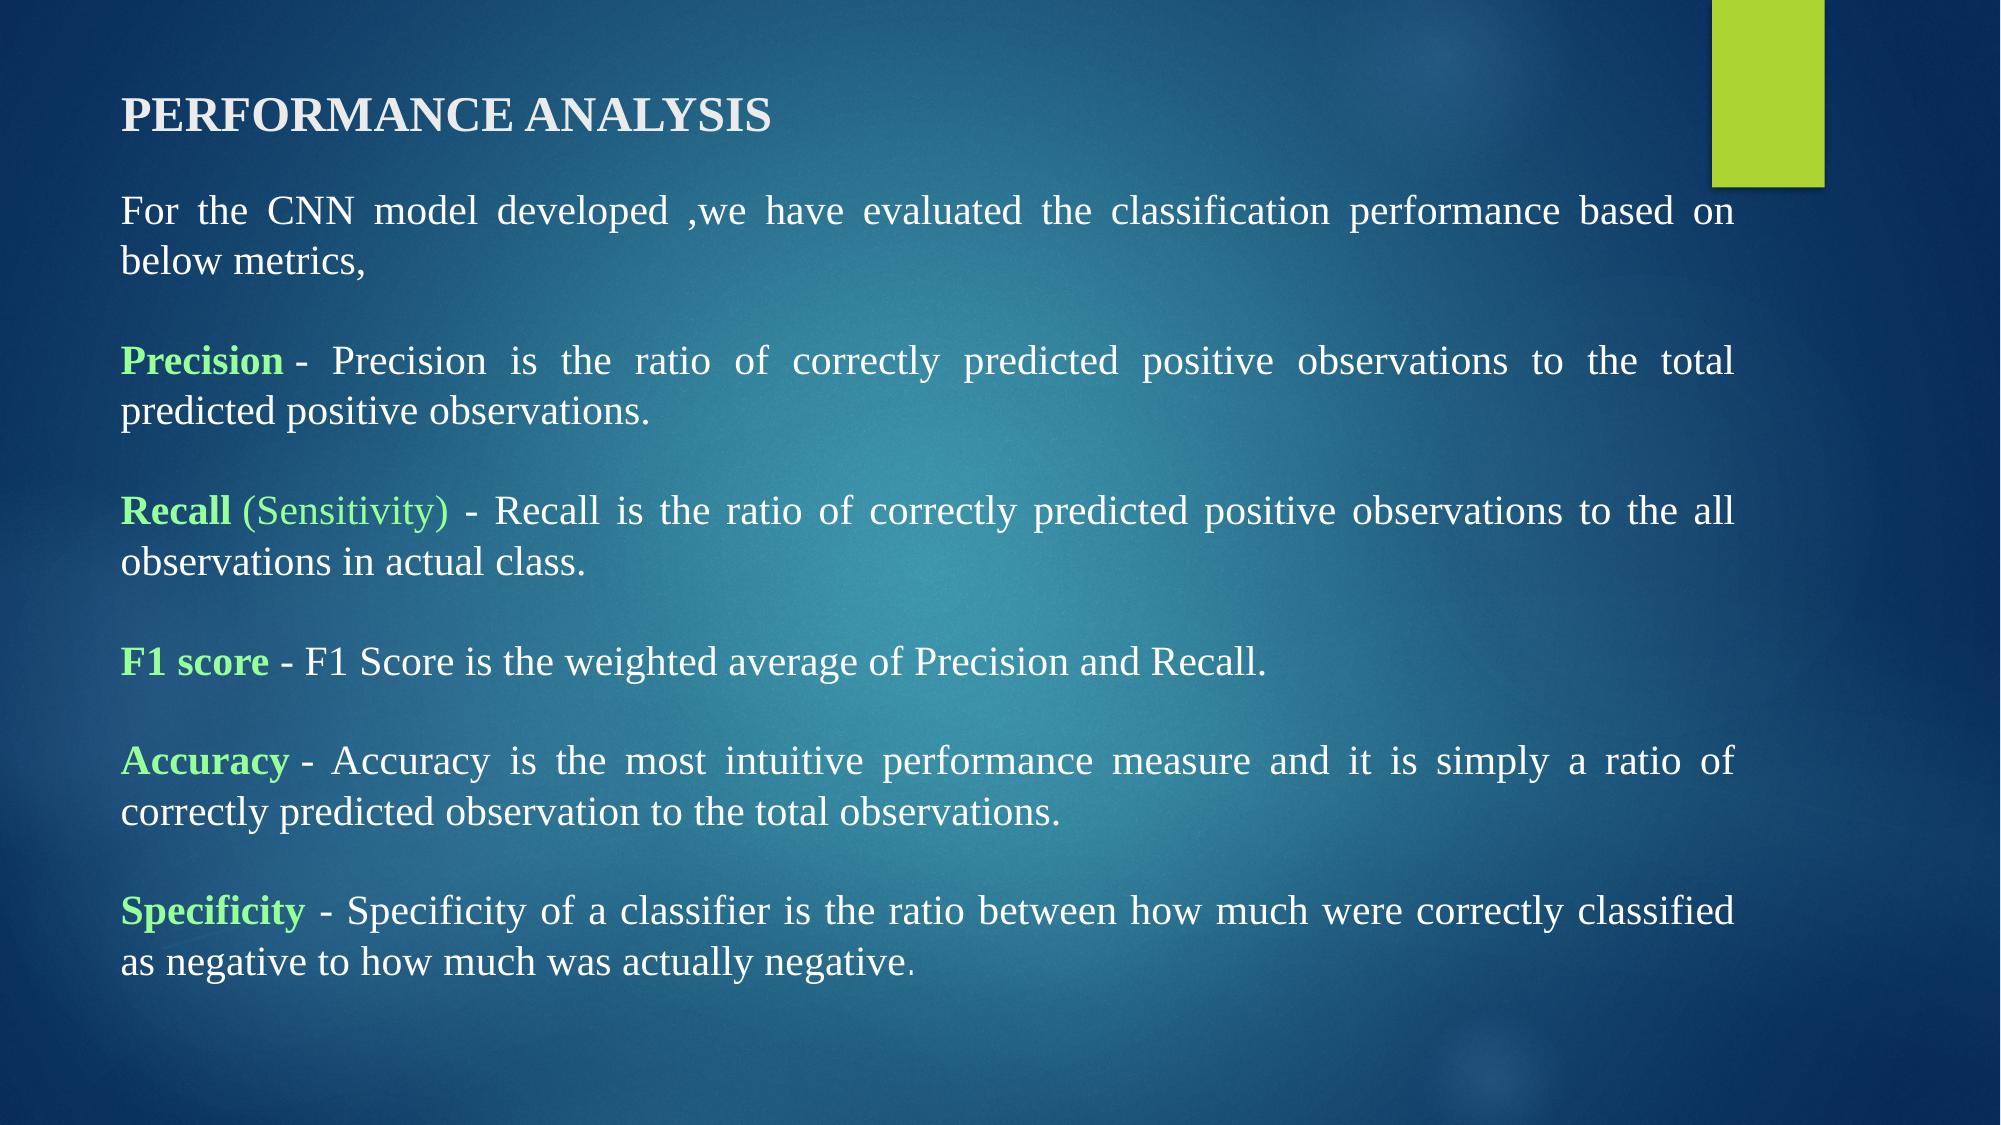

# PERFORMANCE ANALYSIS
For the CNN model developed ,we have evaluated the classification performance based on below metrics,

Precision - Precision is the ratio of correctly predicted positive observations to the total predicted positive observations.

Recall (Sensitivity) - Recall is the ratio of correctly predicted positive observations to the all observations in actual class.

F1 score - F1 Score is the weighted average of Precision and Recall.

Accuracy - Accuracy is the most intuitive performance measure and it is simply a ratio of correctly predicted observation to the total observations.

Specificity - Specificity of a classifier is the ratio between how much were correctly classified as negative to how much was actually negative.